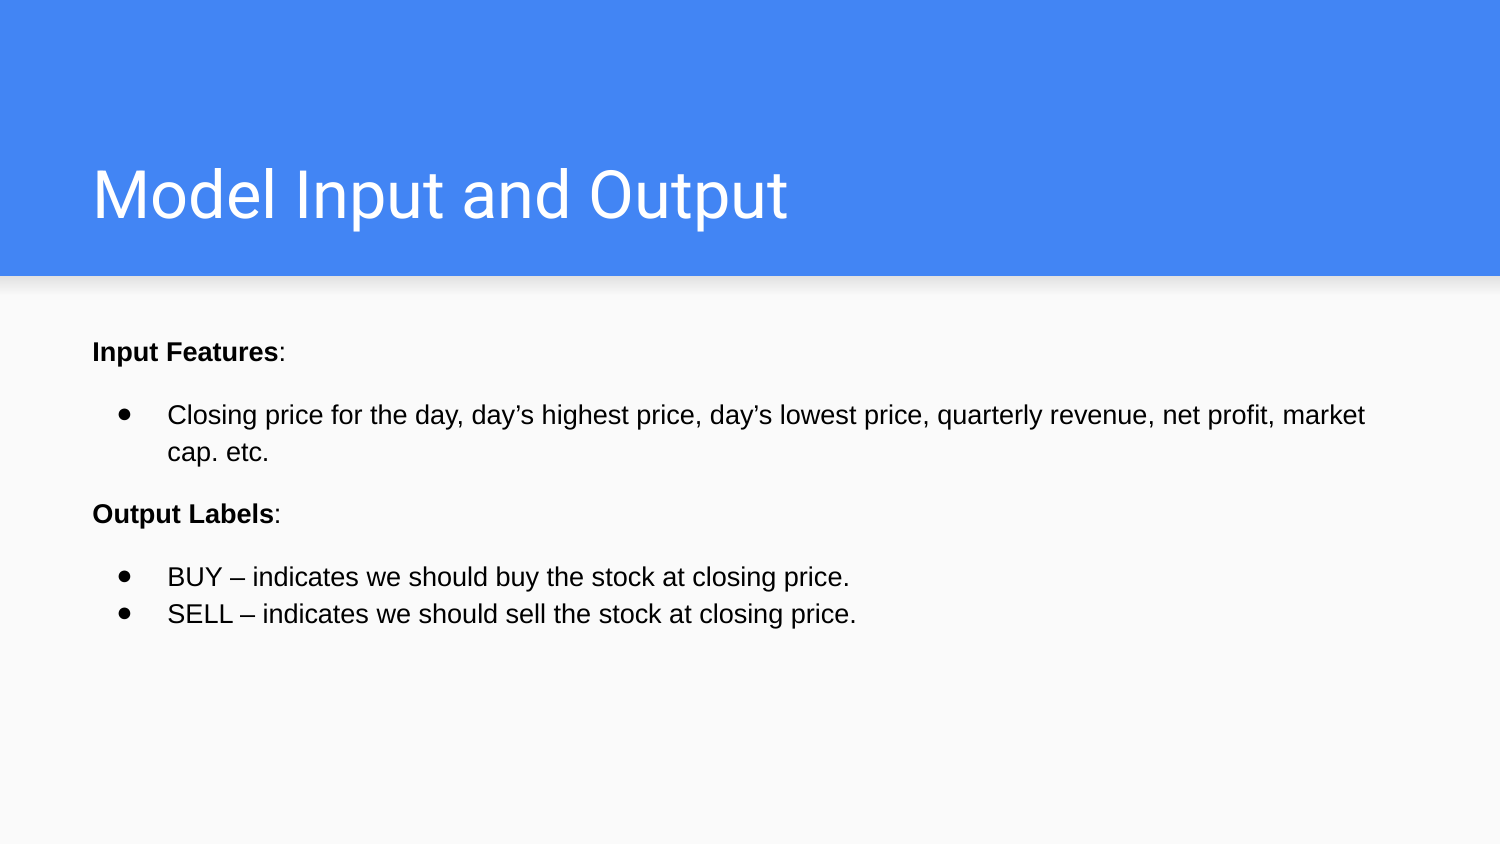

# Model Input and Output
Input Features:
Closing price for the day, day’s highest price, day’s lowest price, quarterly revenue, net profit, market cap. etc.
Output Labels:
BUY – indicates we should buy the stock at closing price.
SELL – indicates we should sell the stock at closing price.